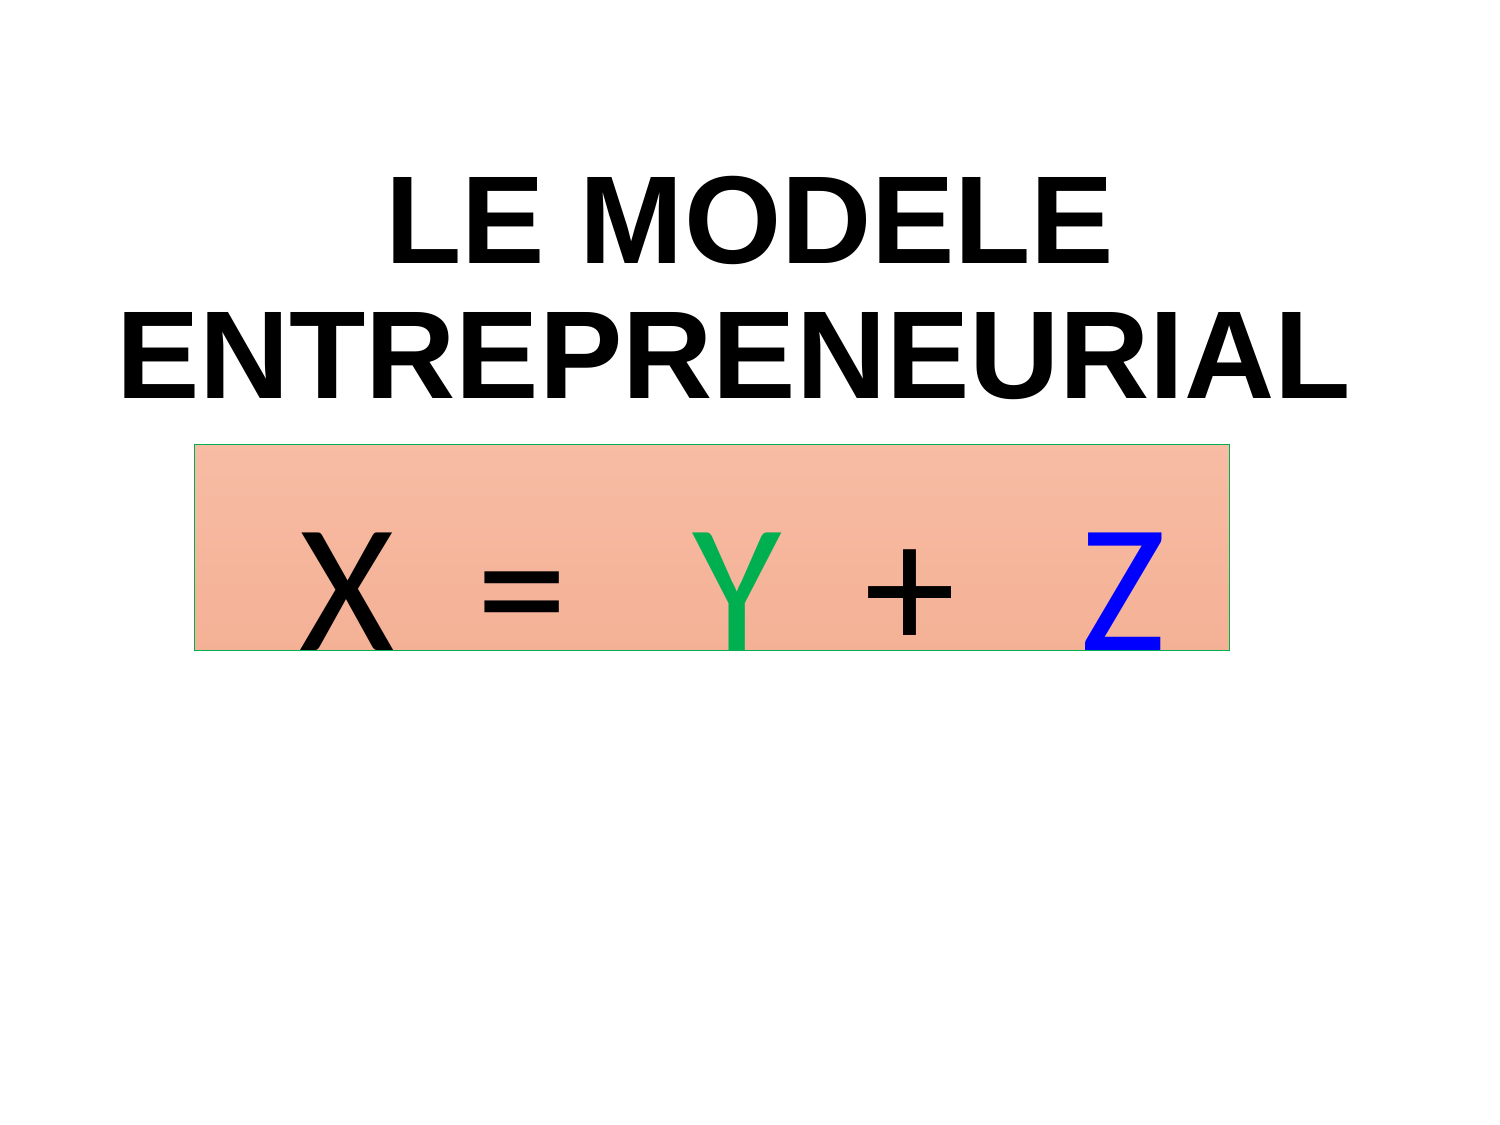

# LE MODELE ENTREPRENEURIAL
 X  =   Y  +   Z